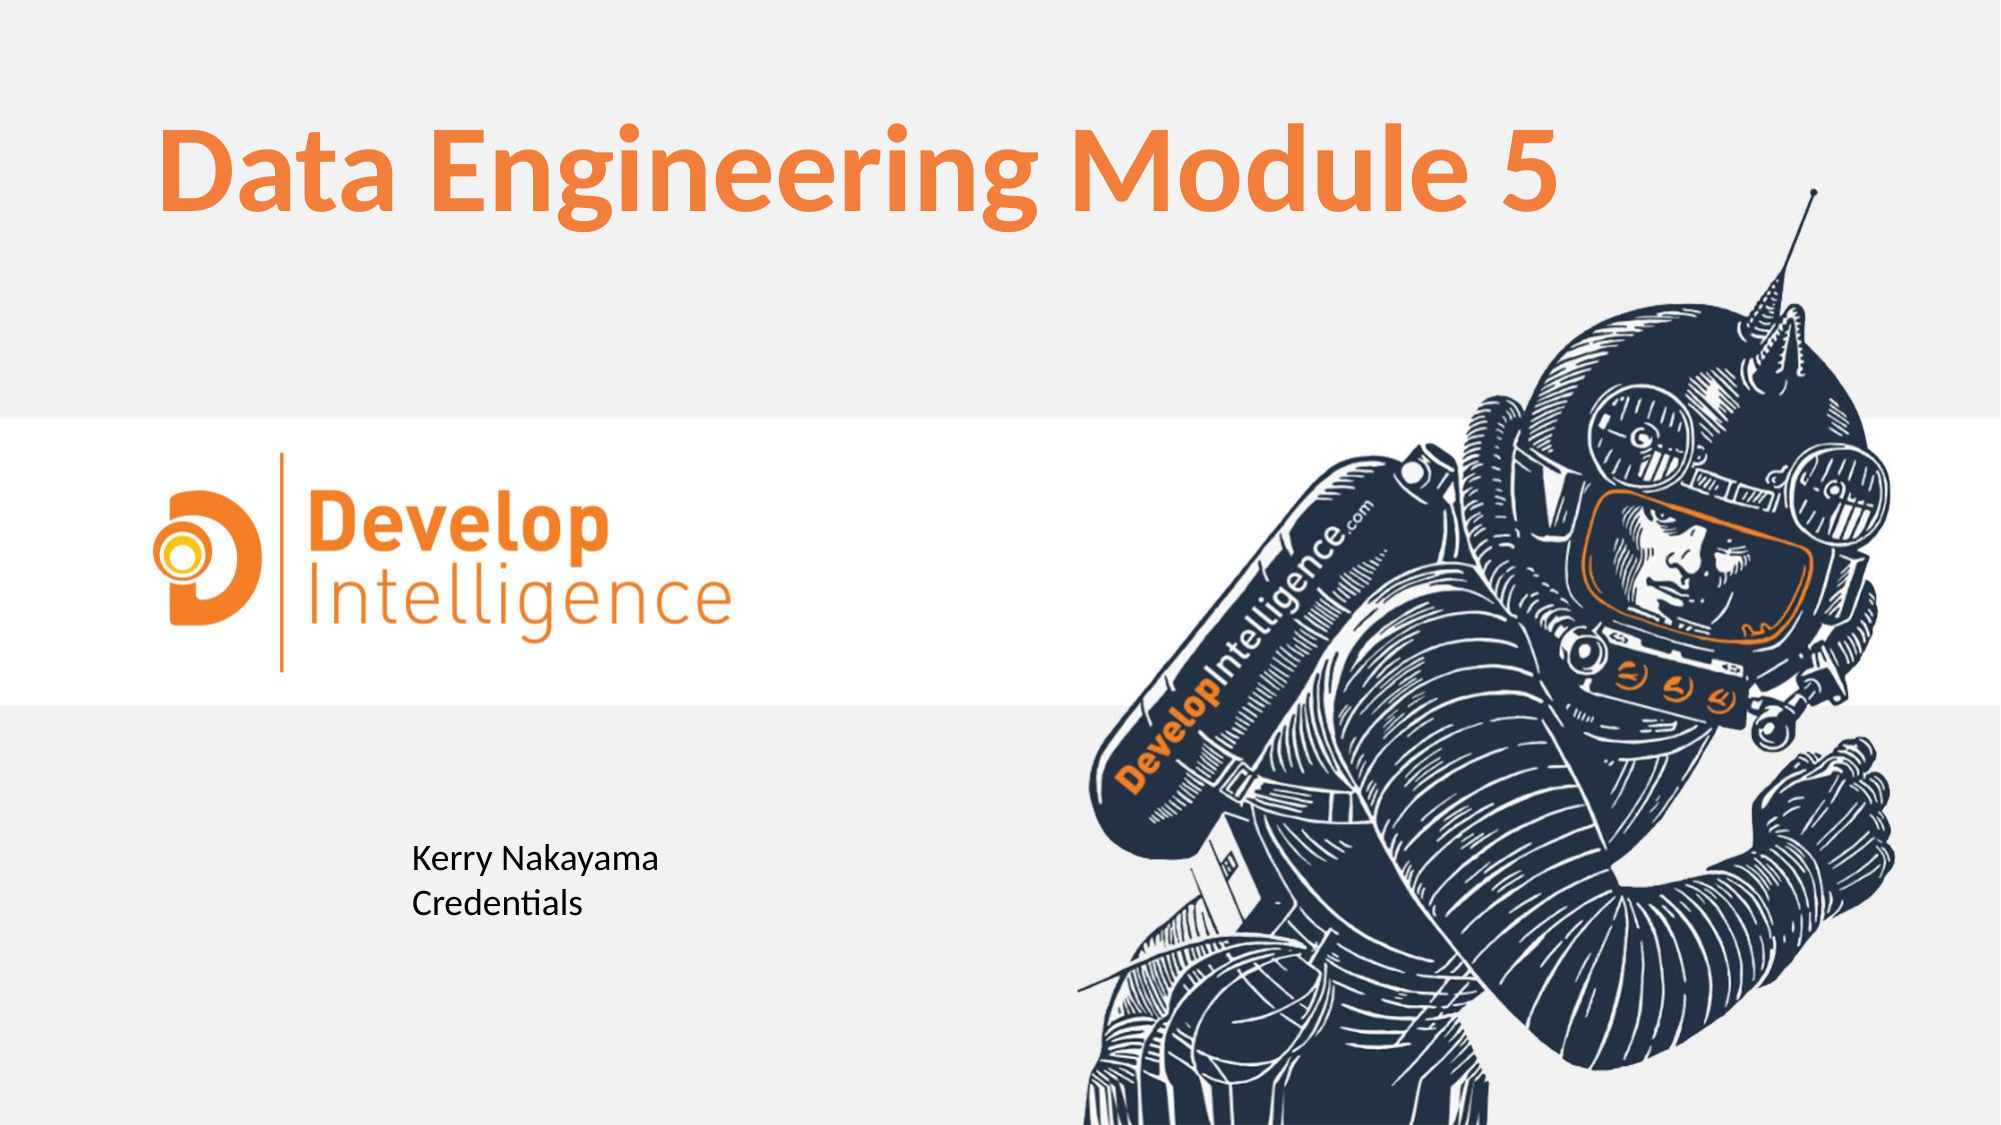

Data Engineering Module 5
Kerry Nakayama
Credentials